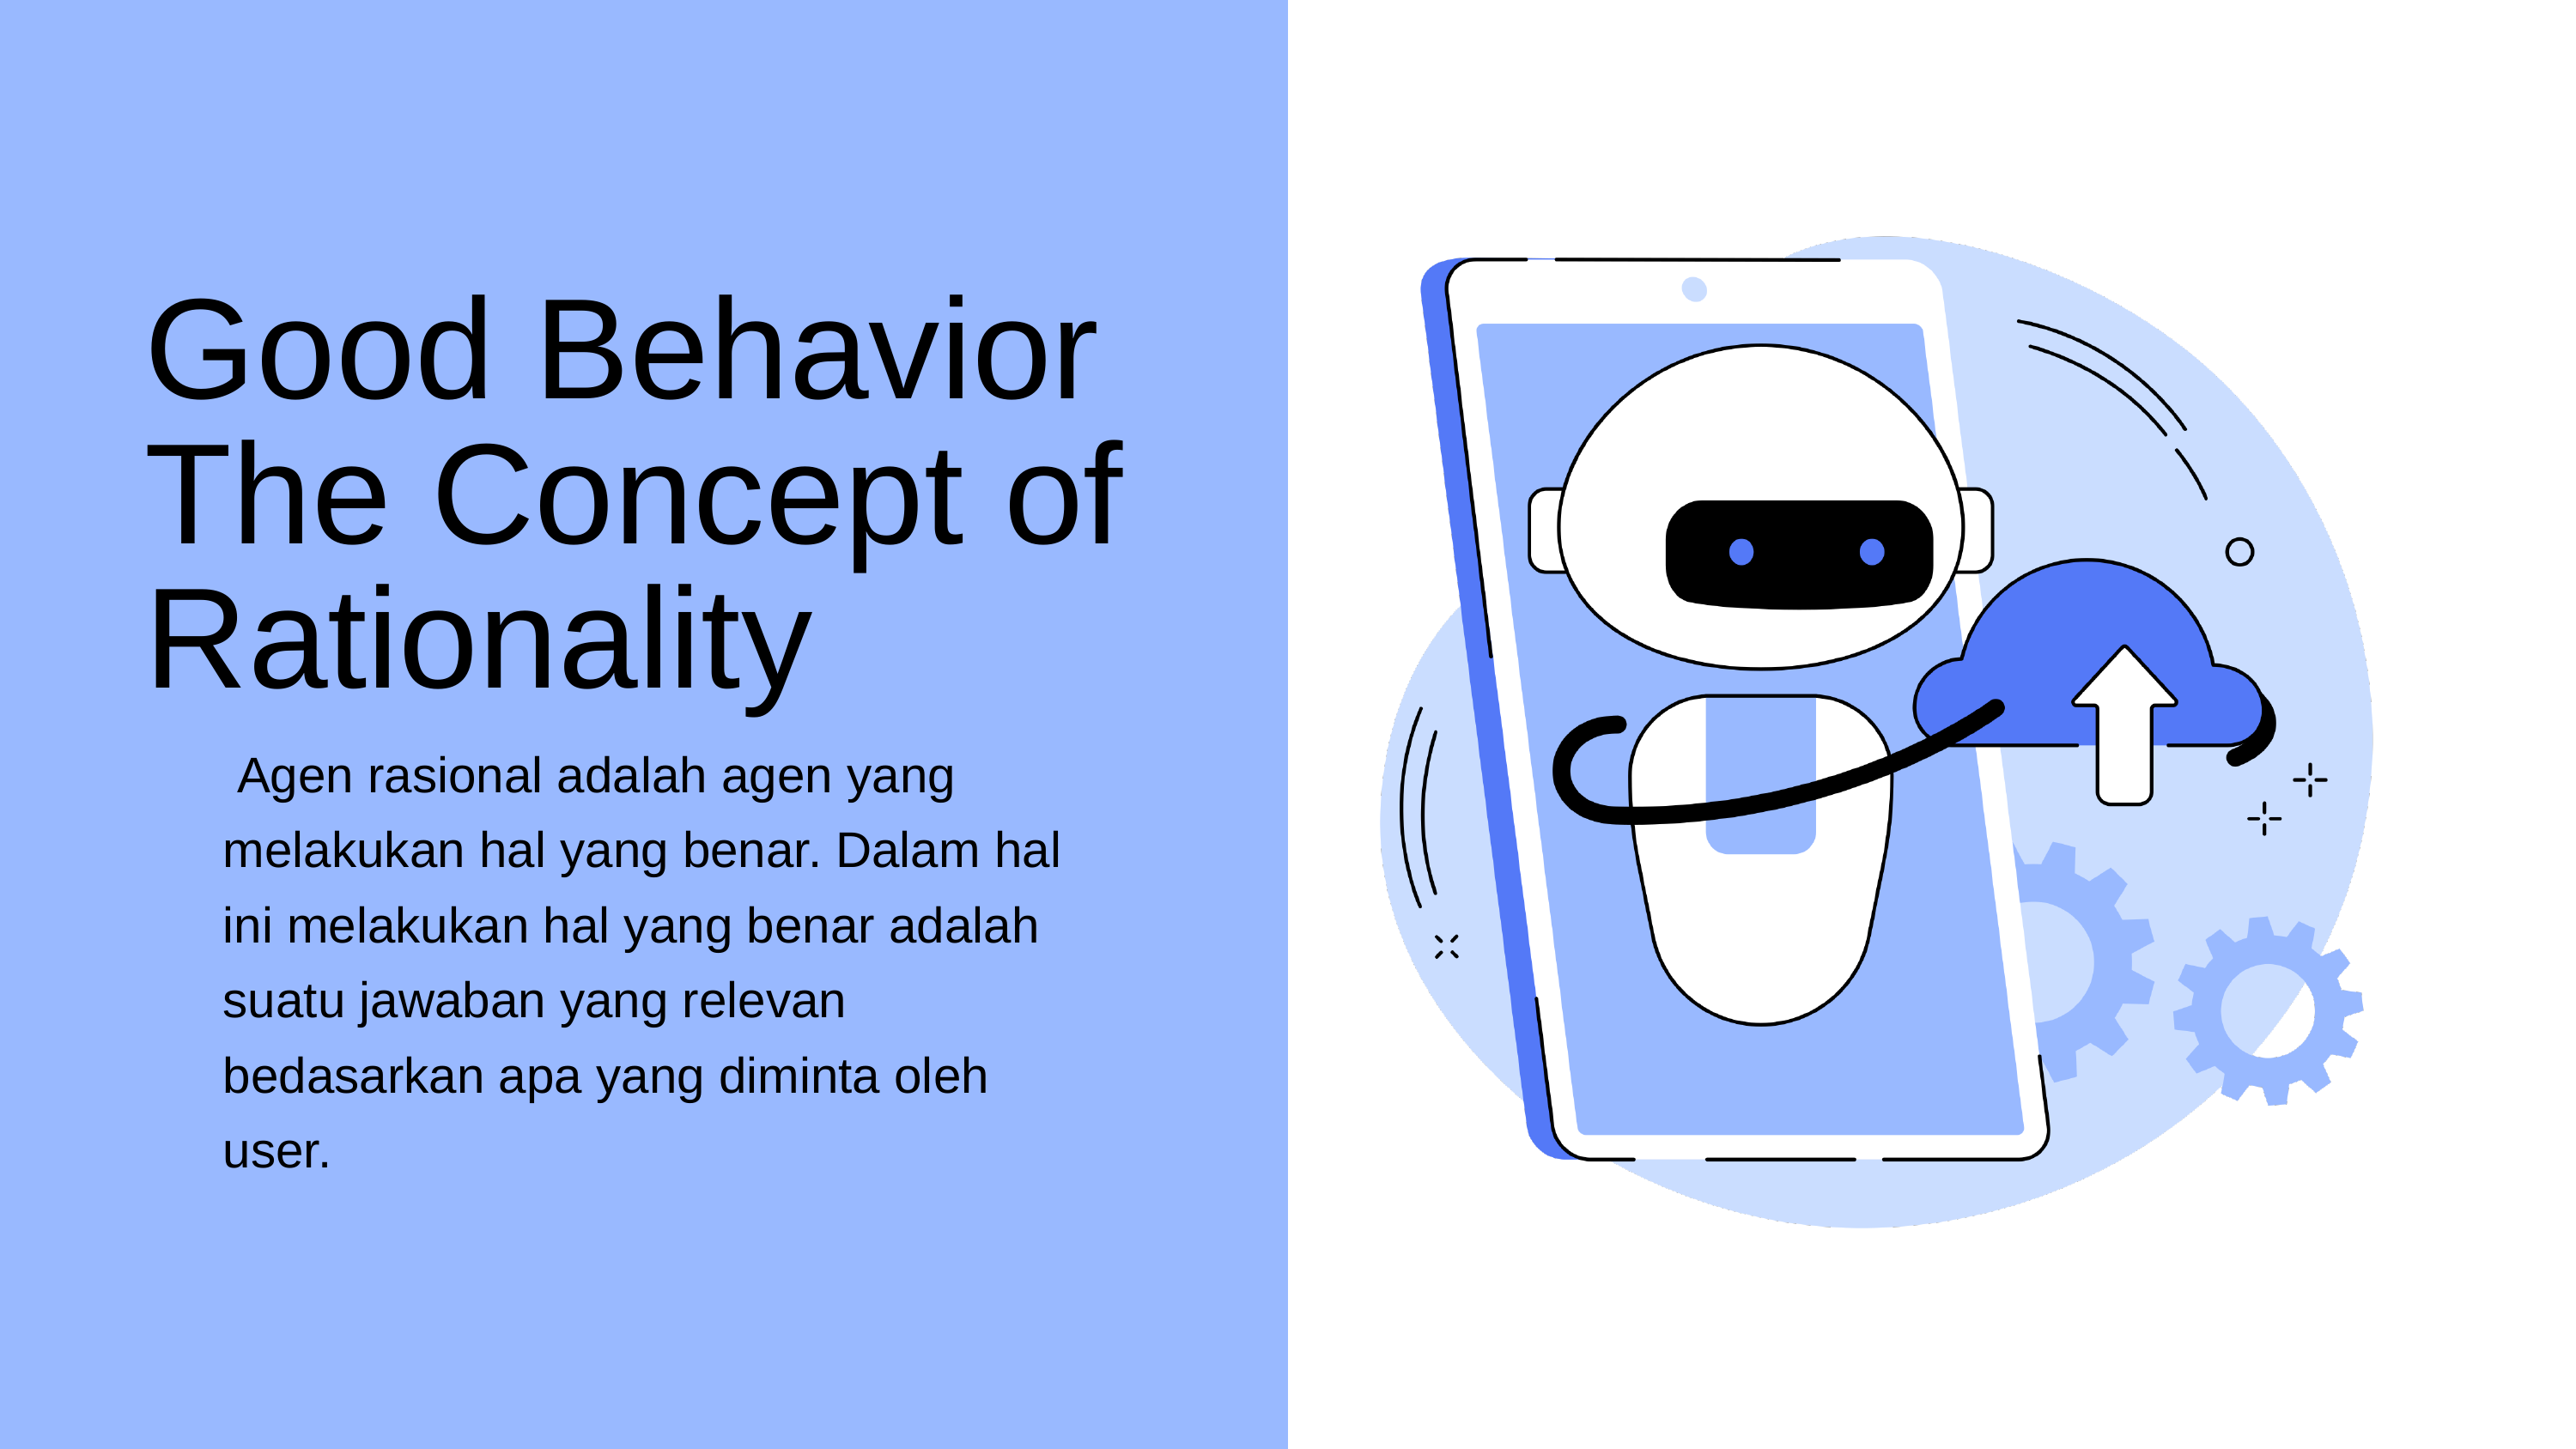

Good Behavior The Concept of Rationality

 Agen rasional adalah agen yang melakukan hal yang benar. Dalam hal ini melakukan hal yang benar adalah suatu jawaban yang relevan bedasarkan apa yang diminta oleh user.